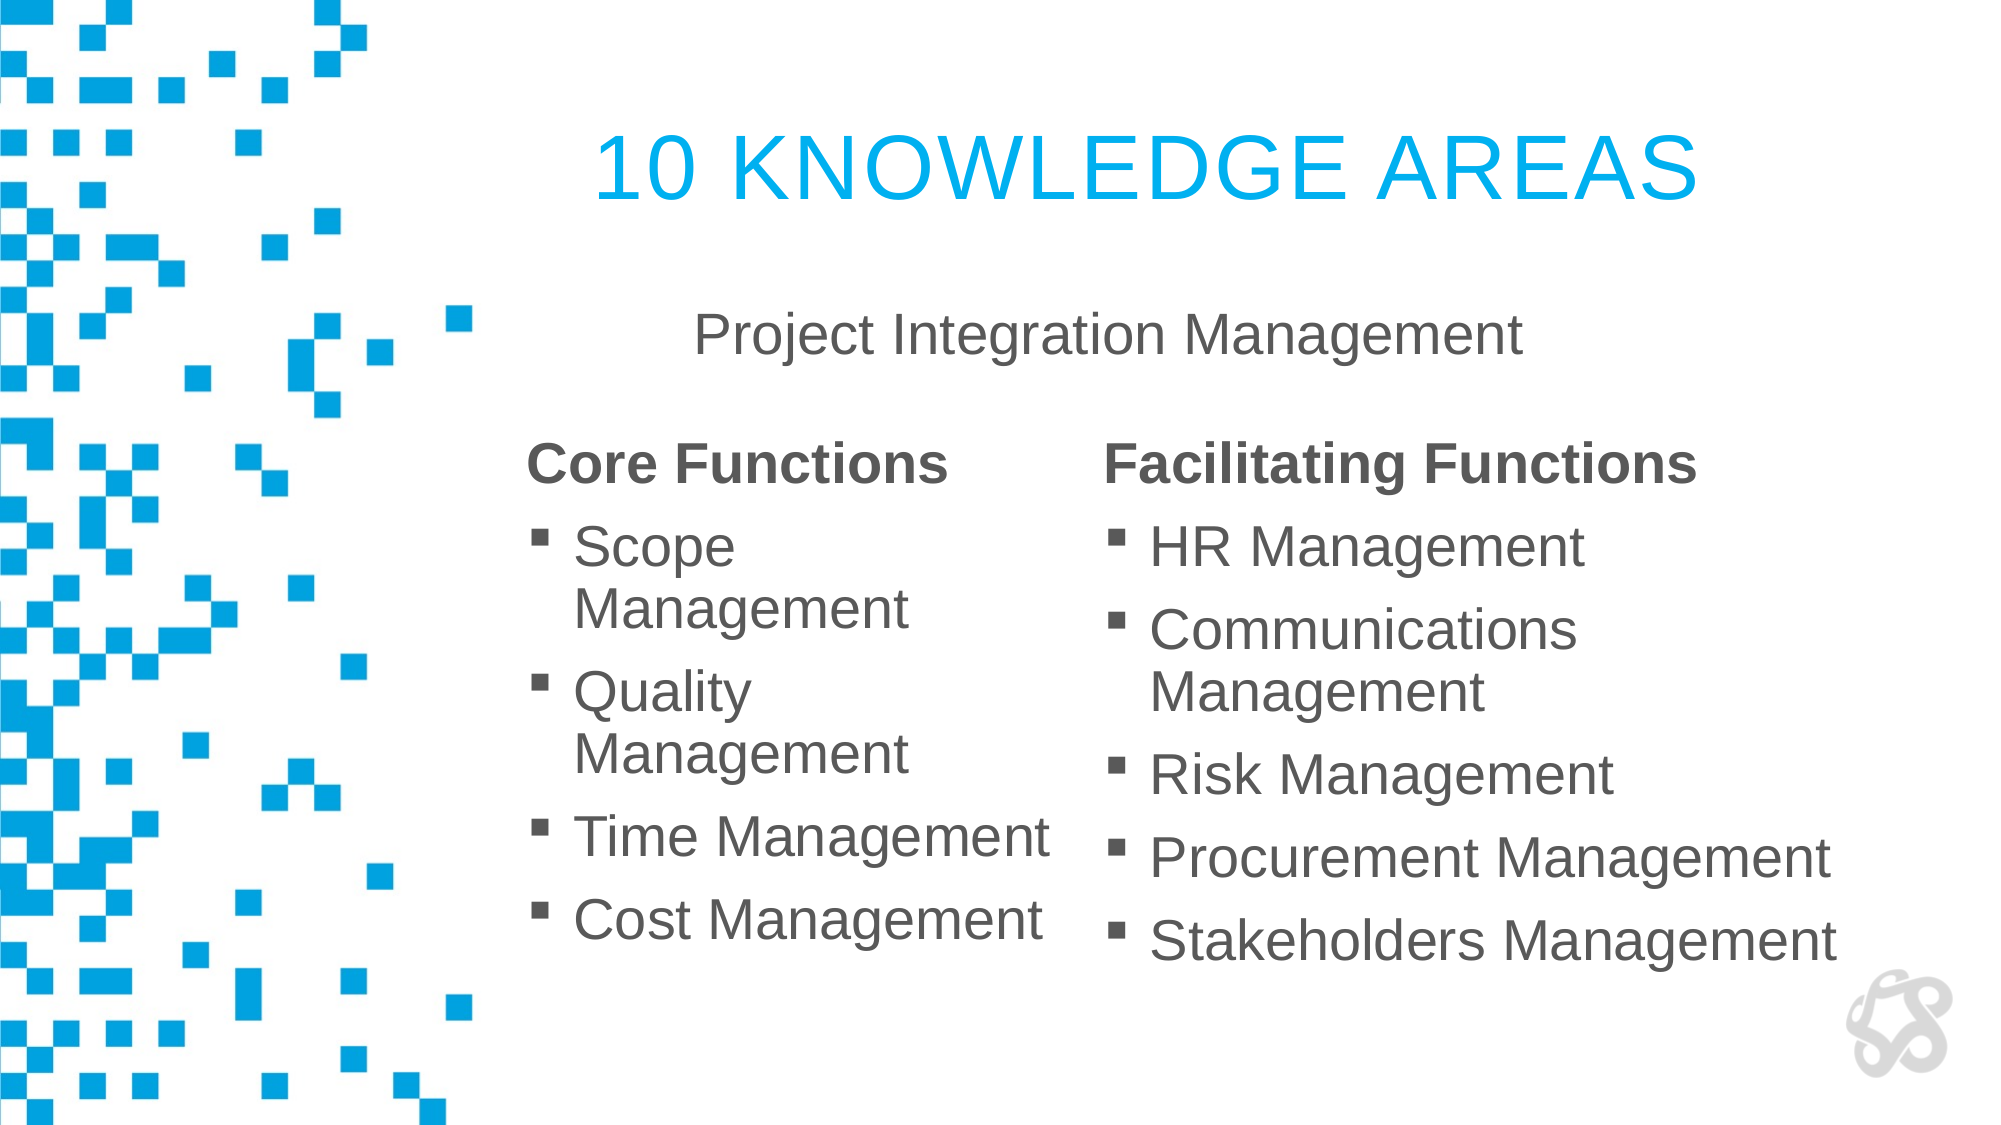

# 10 Knowledge Areas
Project Integration Management
Core Functions
Scope Management
Quality Management
Time Management
Cost Management

Facilitating Functions
HR Management
Communications Management
Risk Management
Procurement Management
Stakeholders Management